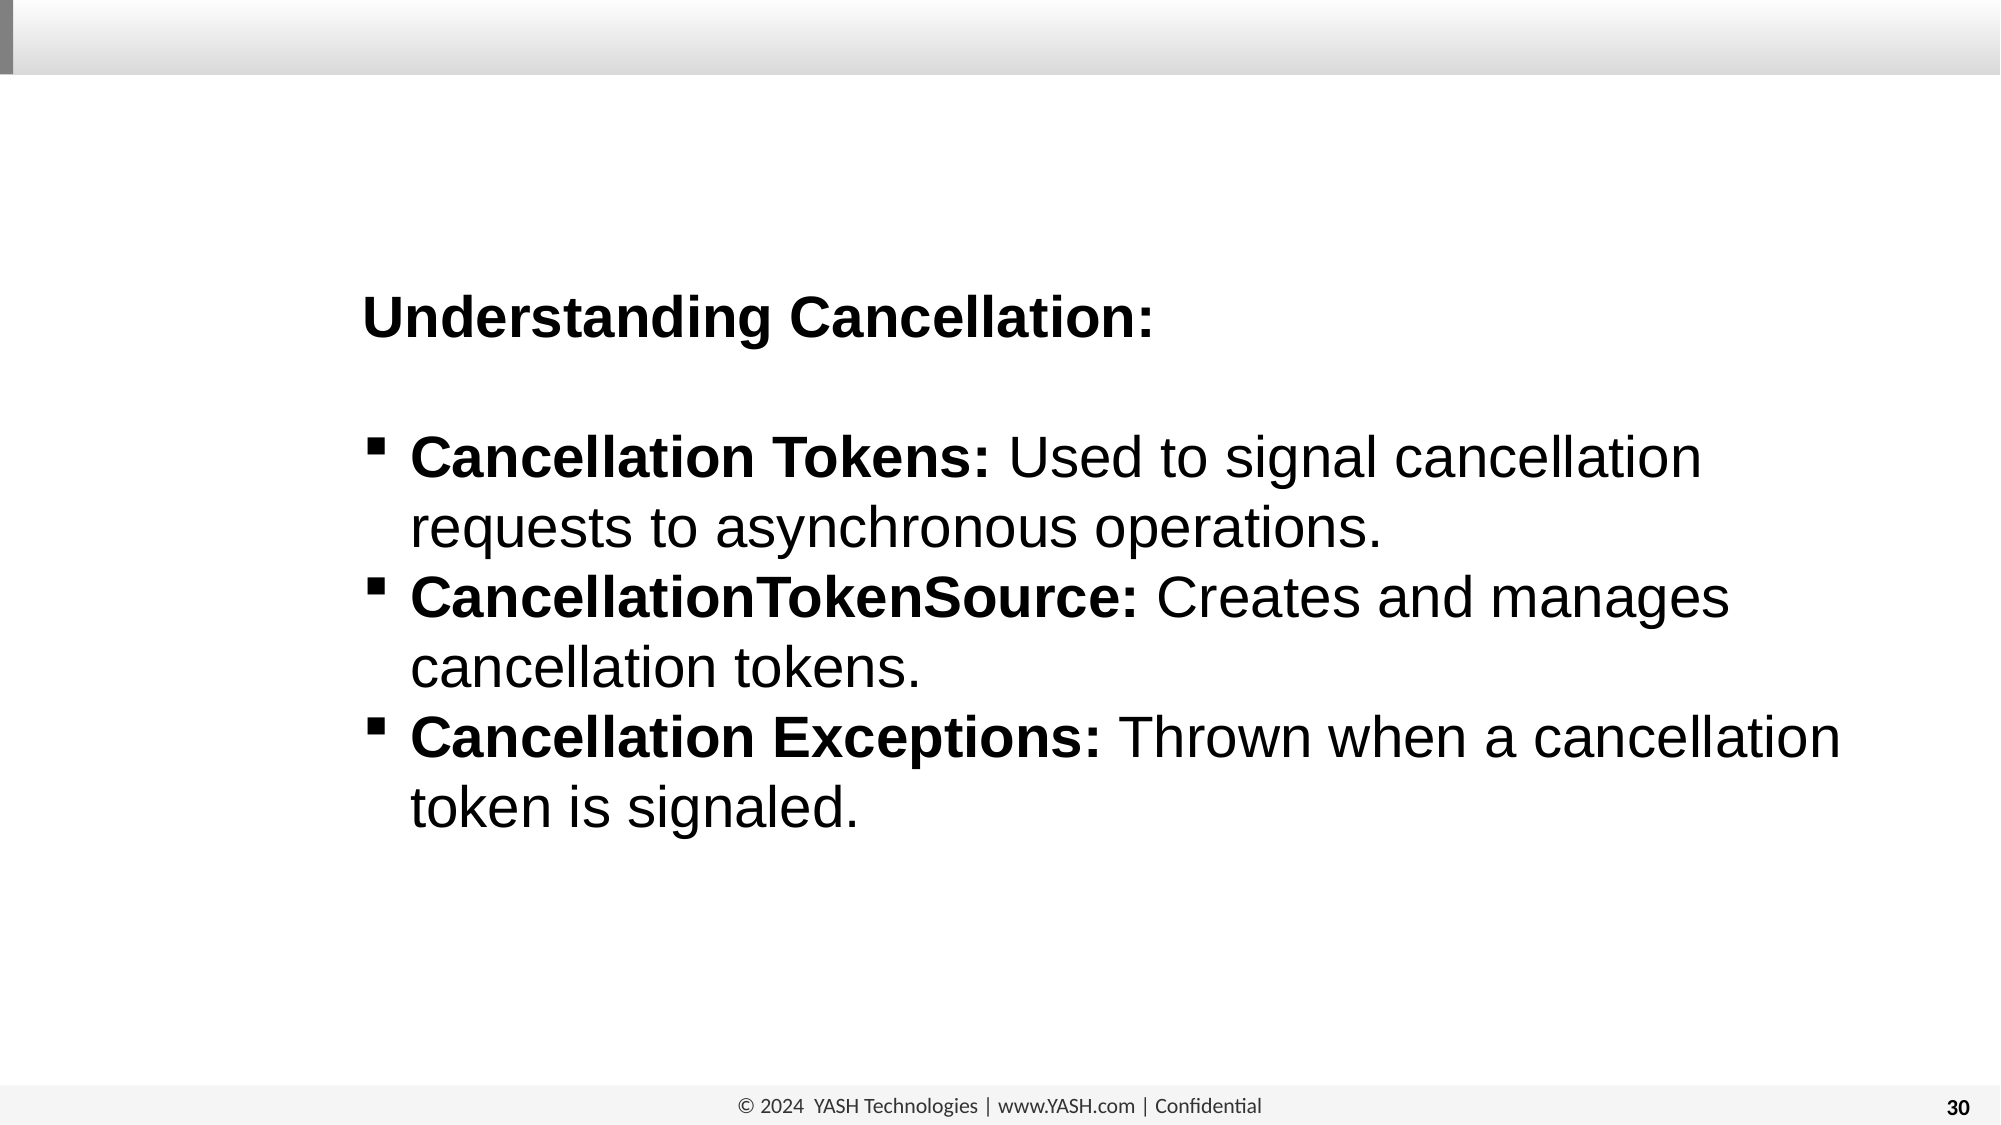

Understanding Cancellation:

Cancellation Tokens: Used to signal cancellation requests to asynchronous operations.
CancellationTokenSource: Creates and manages cancellation tokens.
Cancellation Exceptions: Thrown when a cancellation token is signaled.